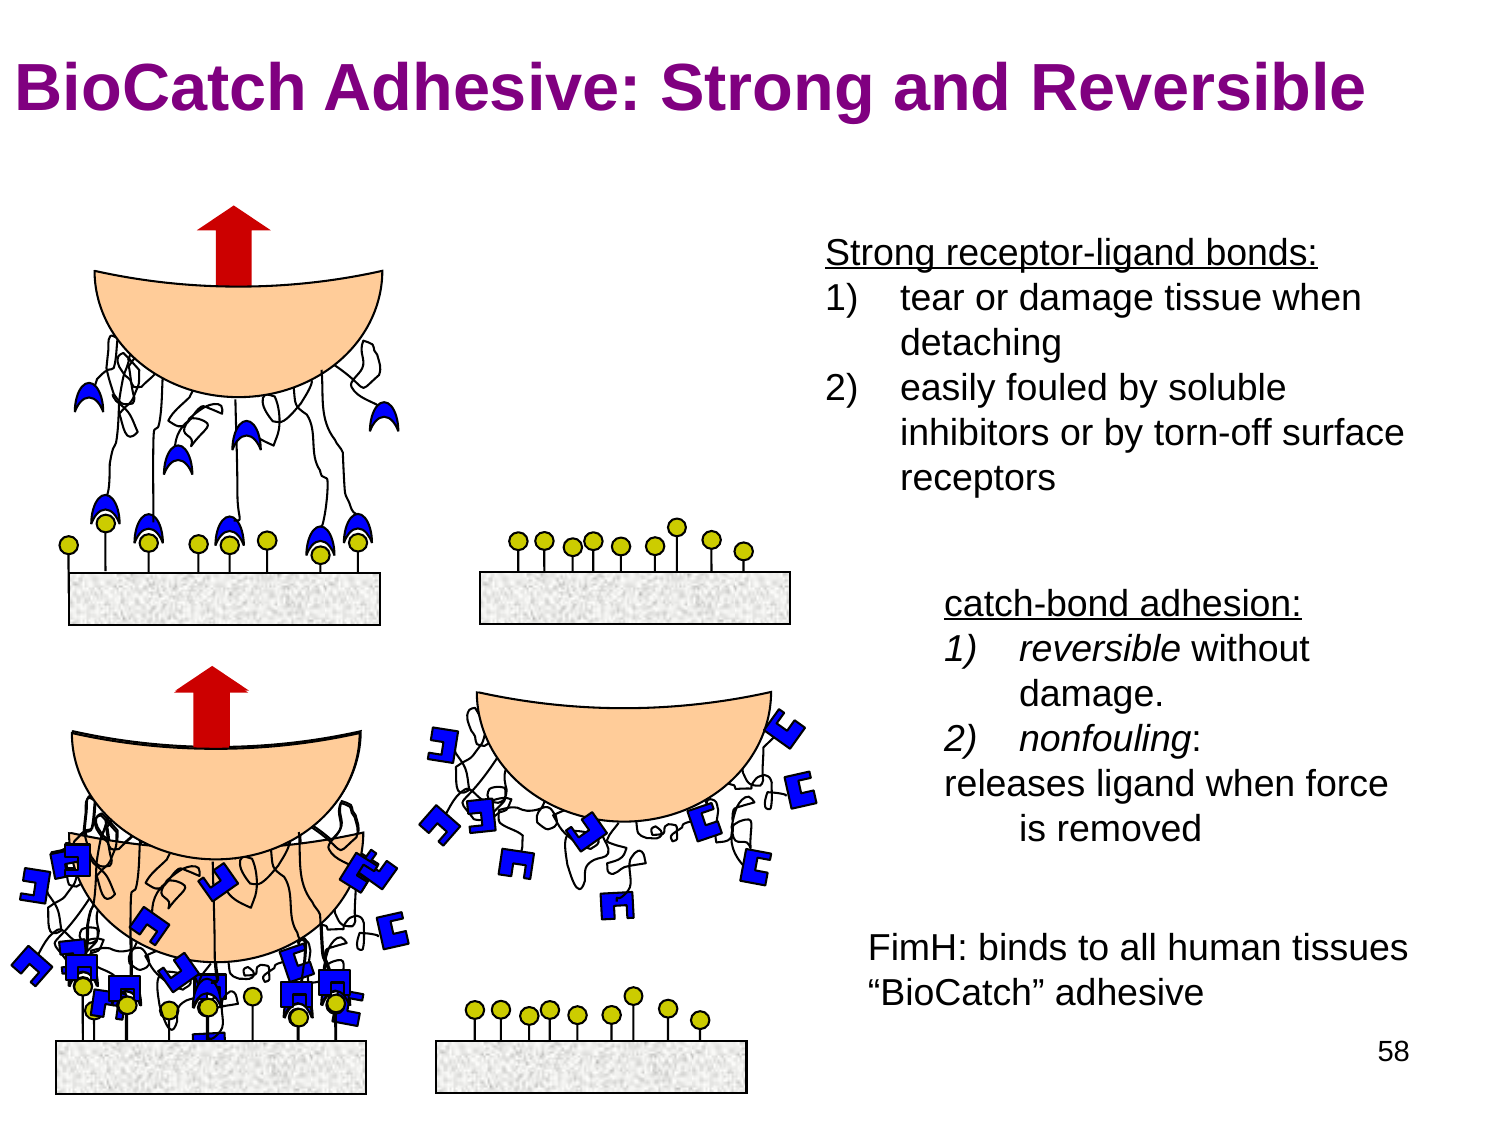

BioCatch Adhesive: Strong and Reversible

Strong receptor-ligand bonds:
tear or damage tissue when detaching
easily fouled by soluble inhibitors or by torn-off surface receptors

catch-bond adhesion:
reversible without damage.
nonfouling:
releases ligand when force is removed

FimH: binds to all human tissues
“BioCatch” adhesive

58